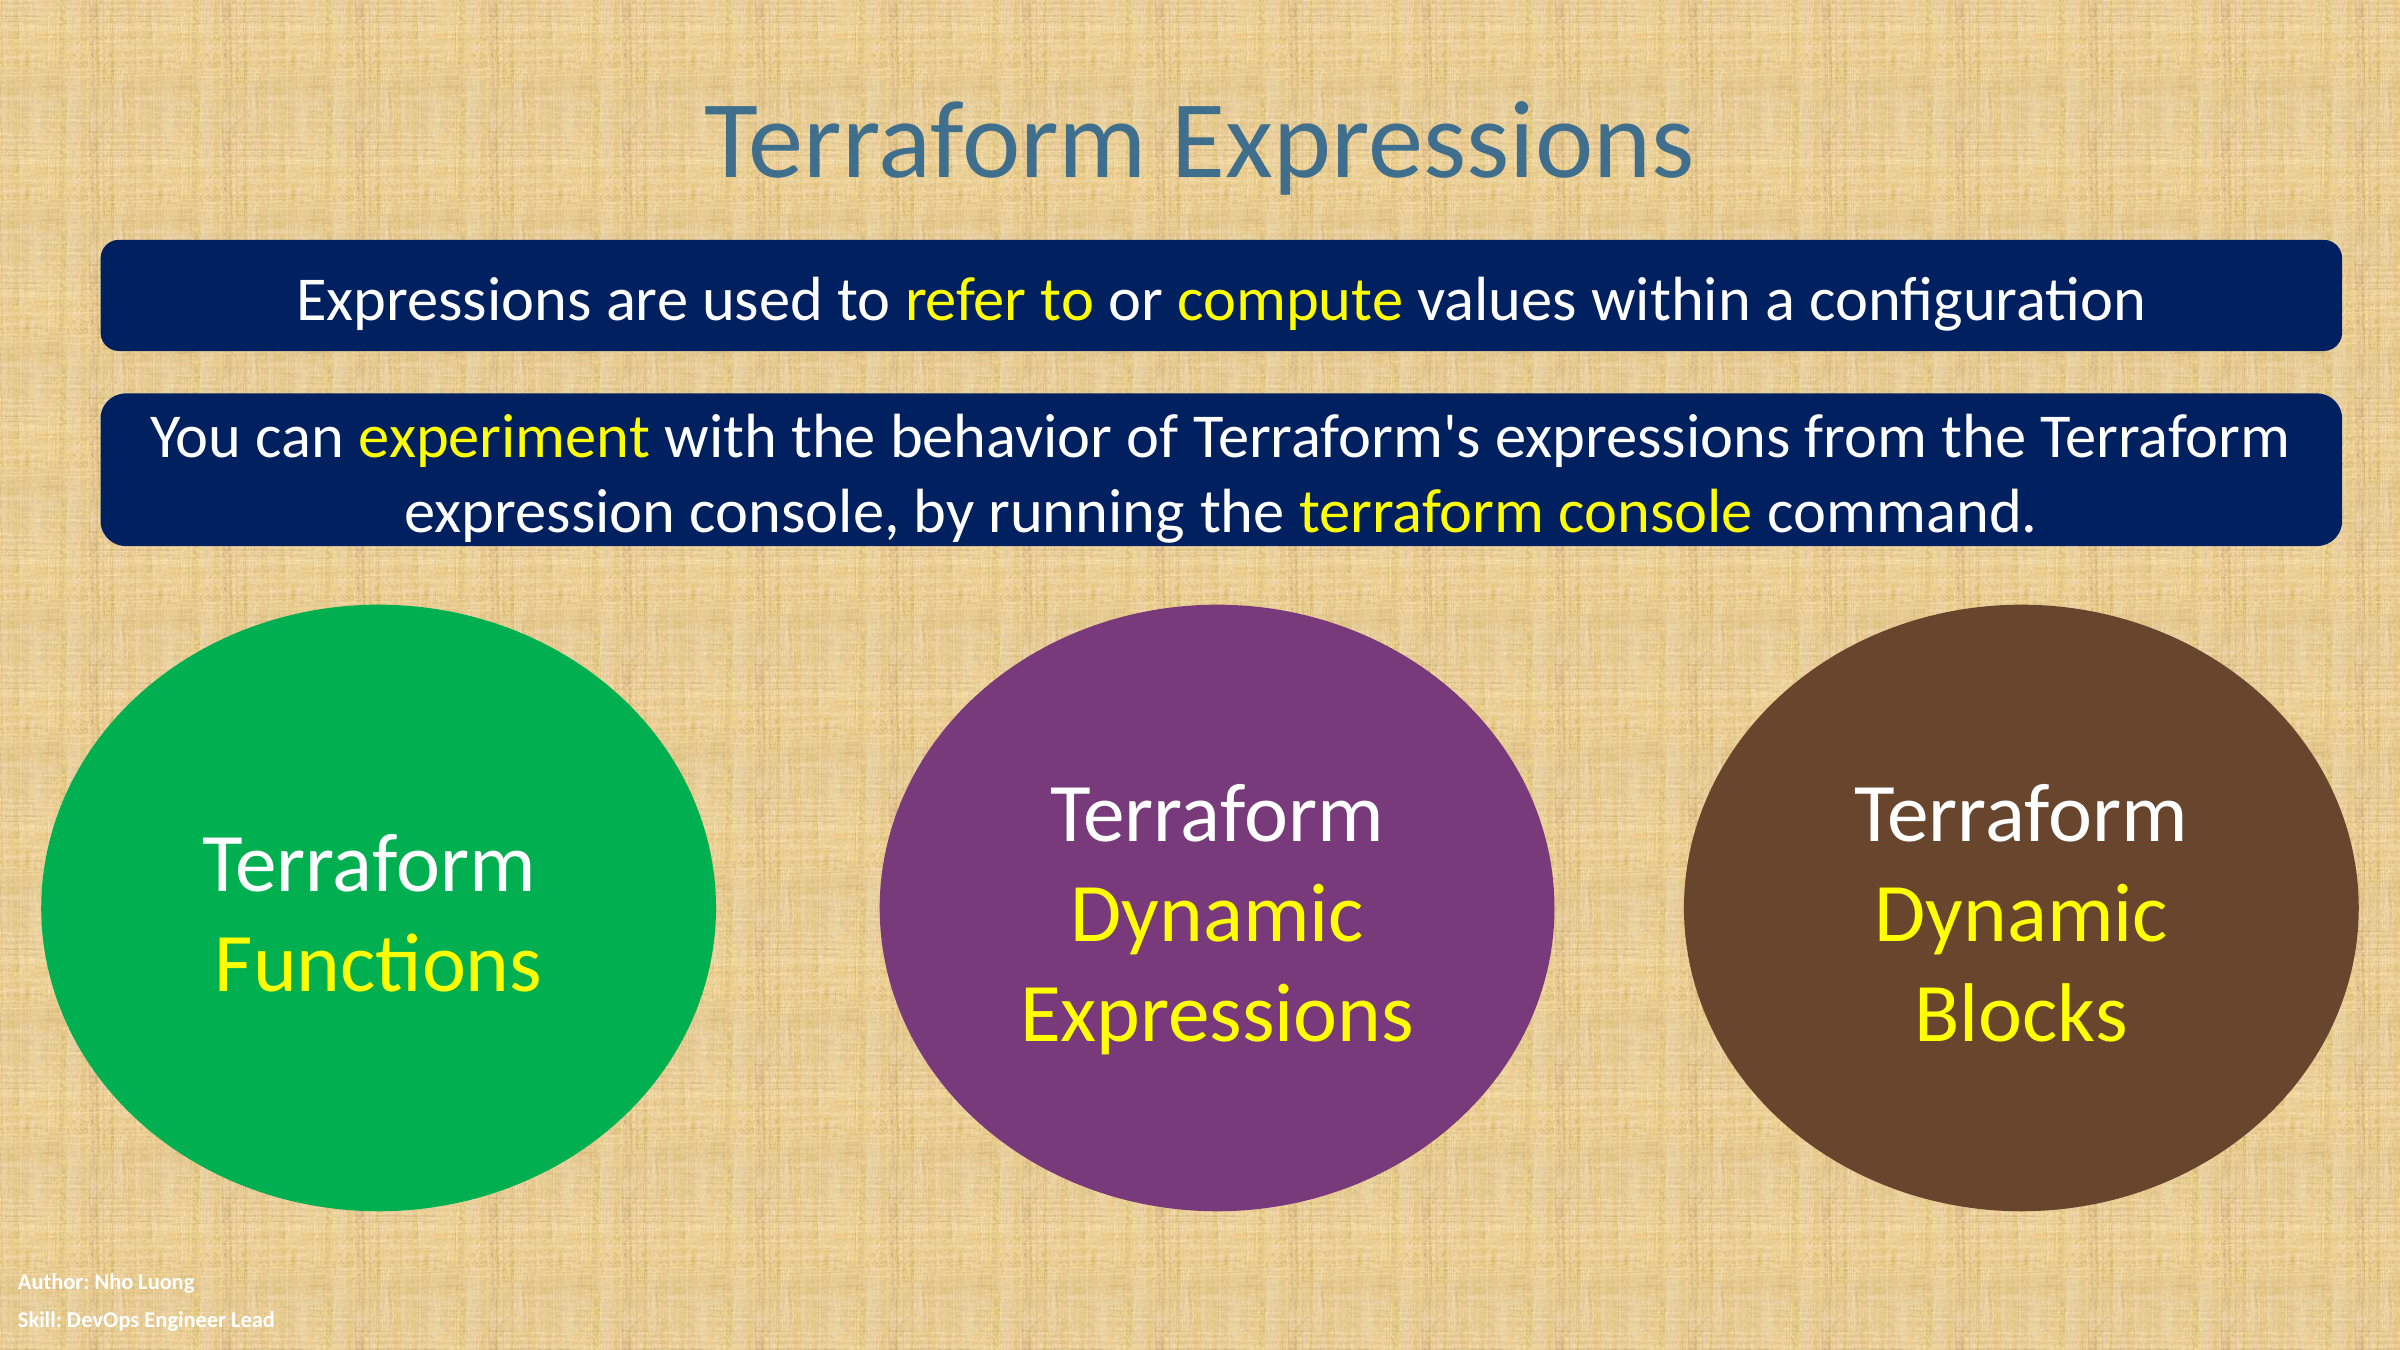

# Terraform Expressions
Expressions are used to refer to or compute values within a configuration
You can experiment with the behavior of Terraform's expressions from the Terraform expression console, by running the terraform console command.
Terraform
Functions
Terraform
Dynamic
Expressions
Terraform
Dynamic Blocks
Author: Nho Luong
Skill: DevOps Engineer Lead